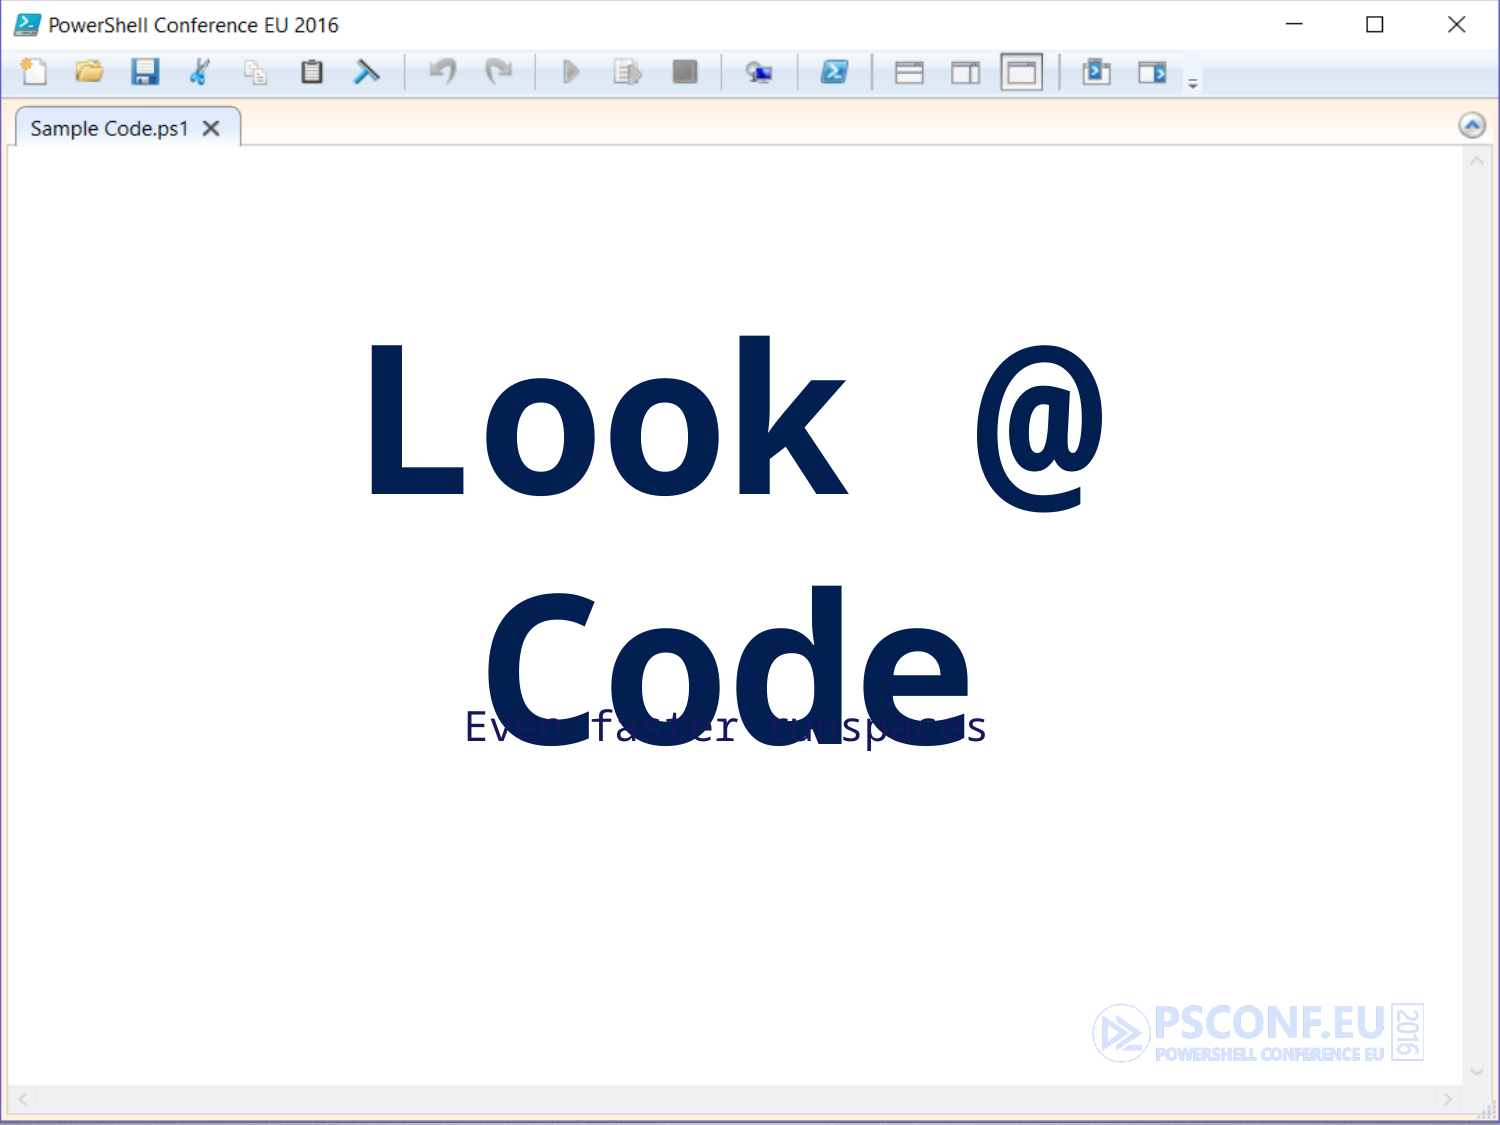

# Look @ Code
Even faster runspaces